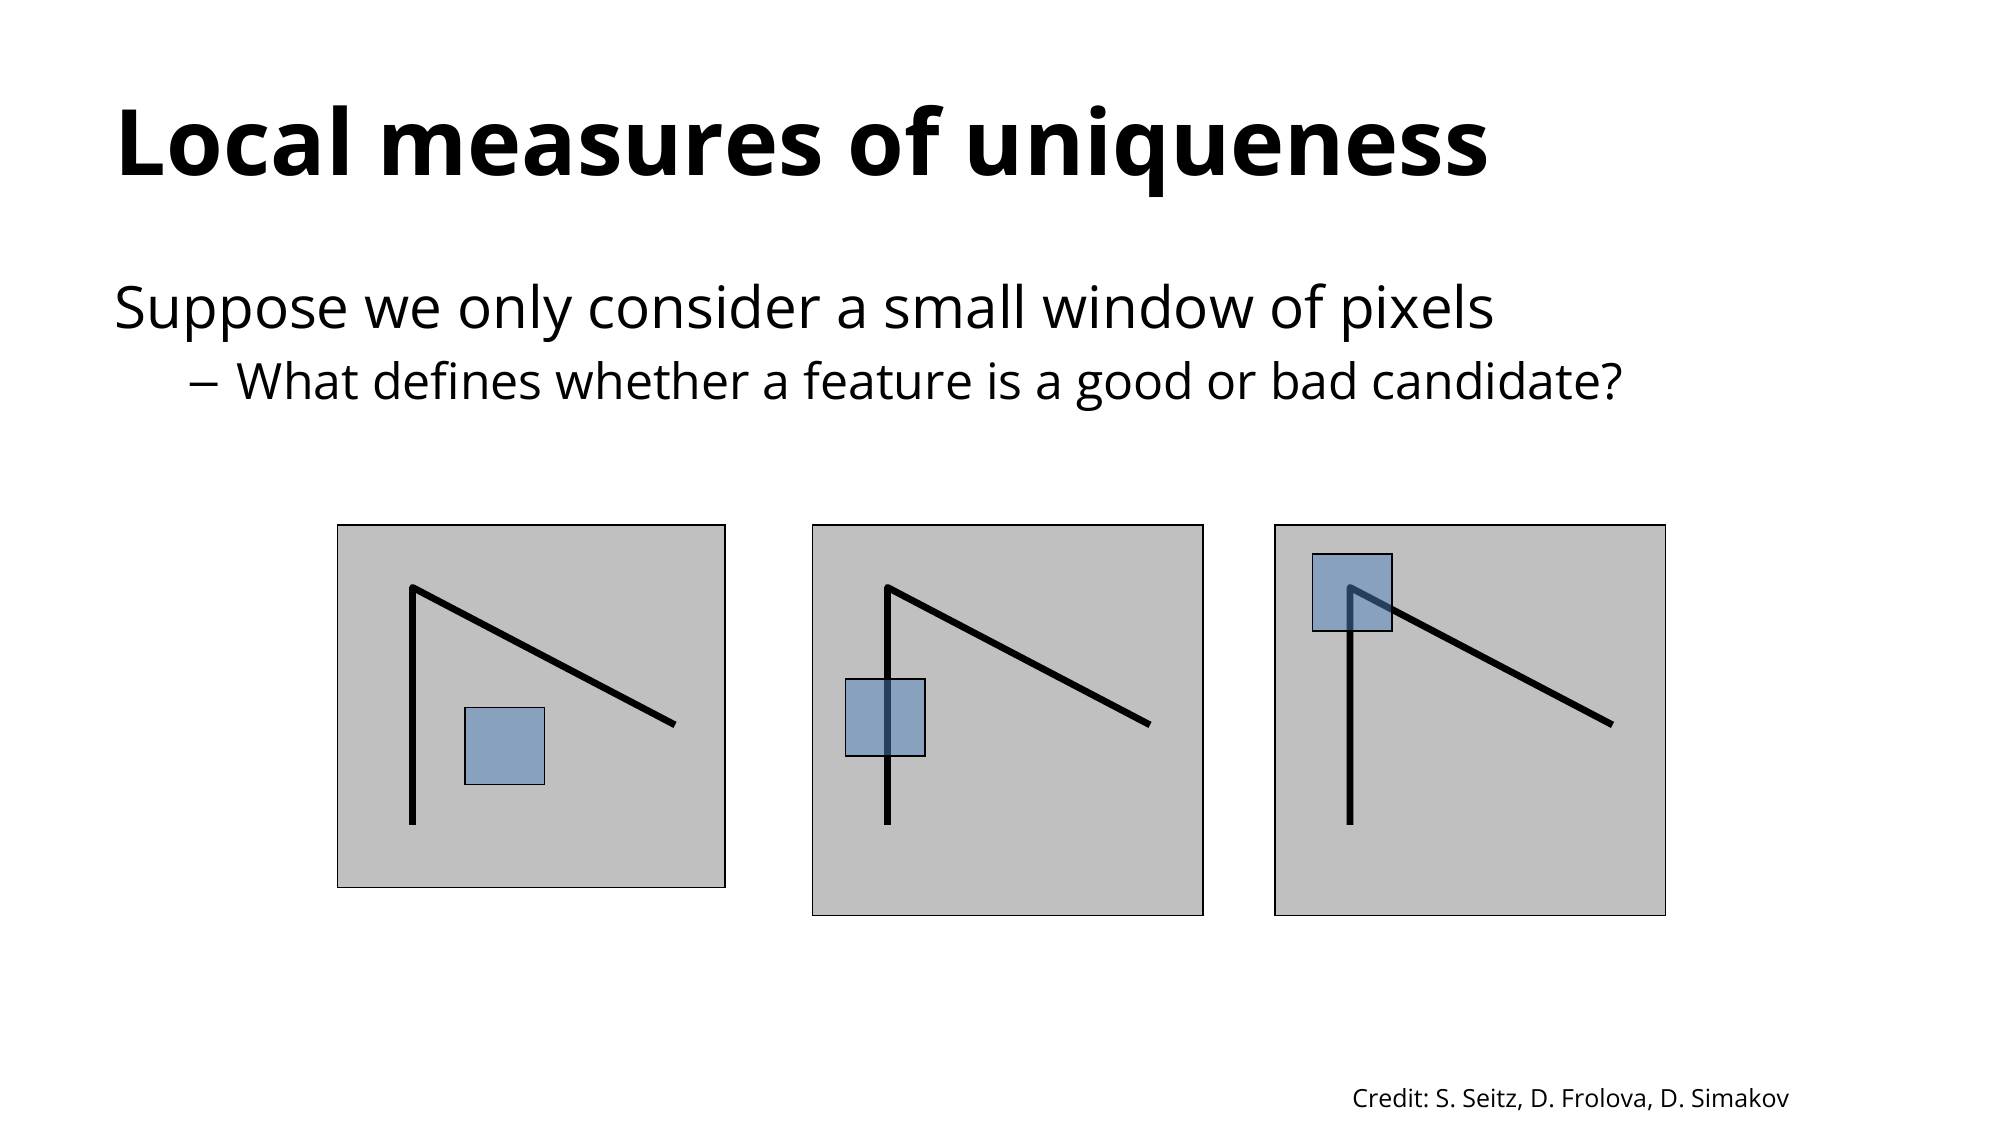

# Local measures of uniqueness
Suppose we only consider a small window of pixels
What defines whether a feature is a good or bad candidate?

Credit: S. Seitz, D. Frolova, D. Simakov